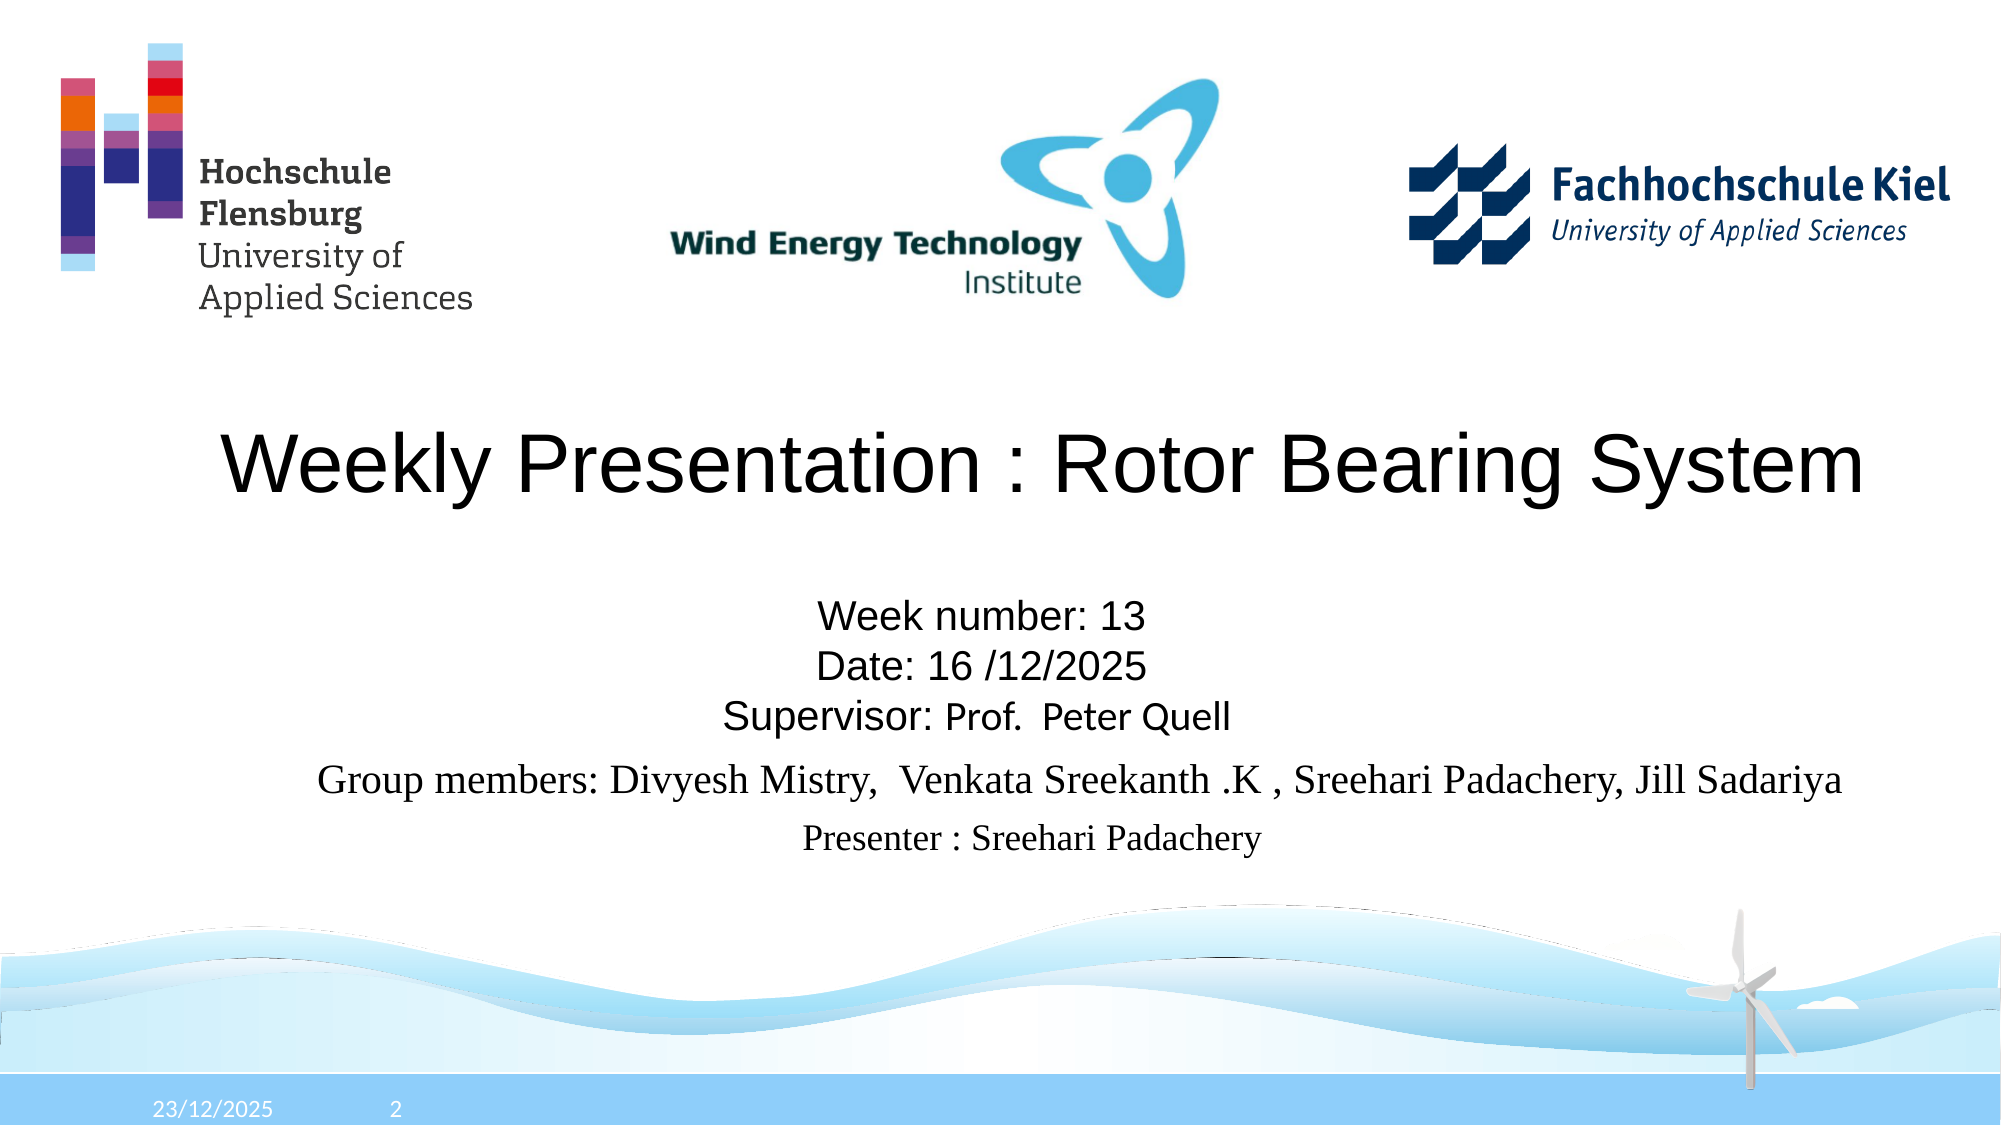

Weekly Presentation : Rotor Bearing System
Week number: 13
Date: 16 /12/2025
Supervisor: Prof.  Peter Quell

Group members: Divyesh Mistry,  Venkata Sreekanth .K , Sreehari Padachery, Jill Sadariya
Presenter : Sreehari Padachery
23/12/2025
2